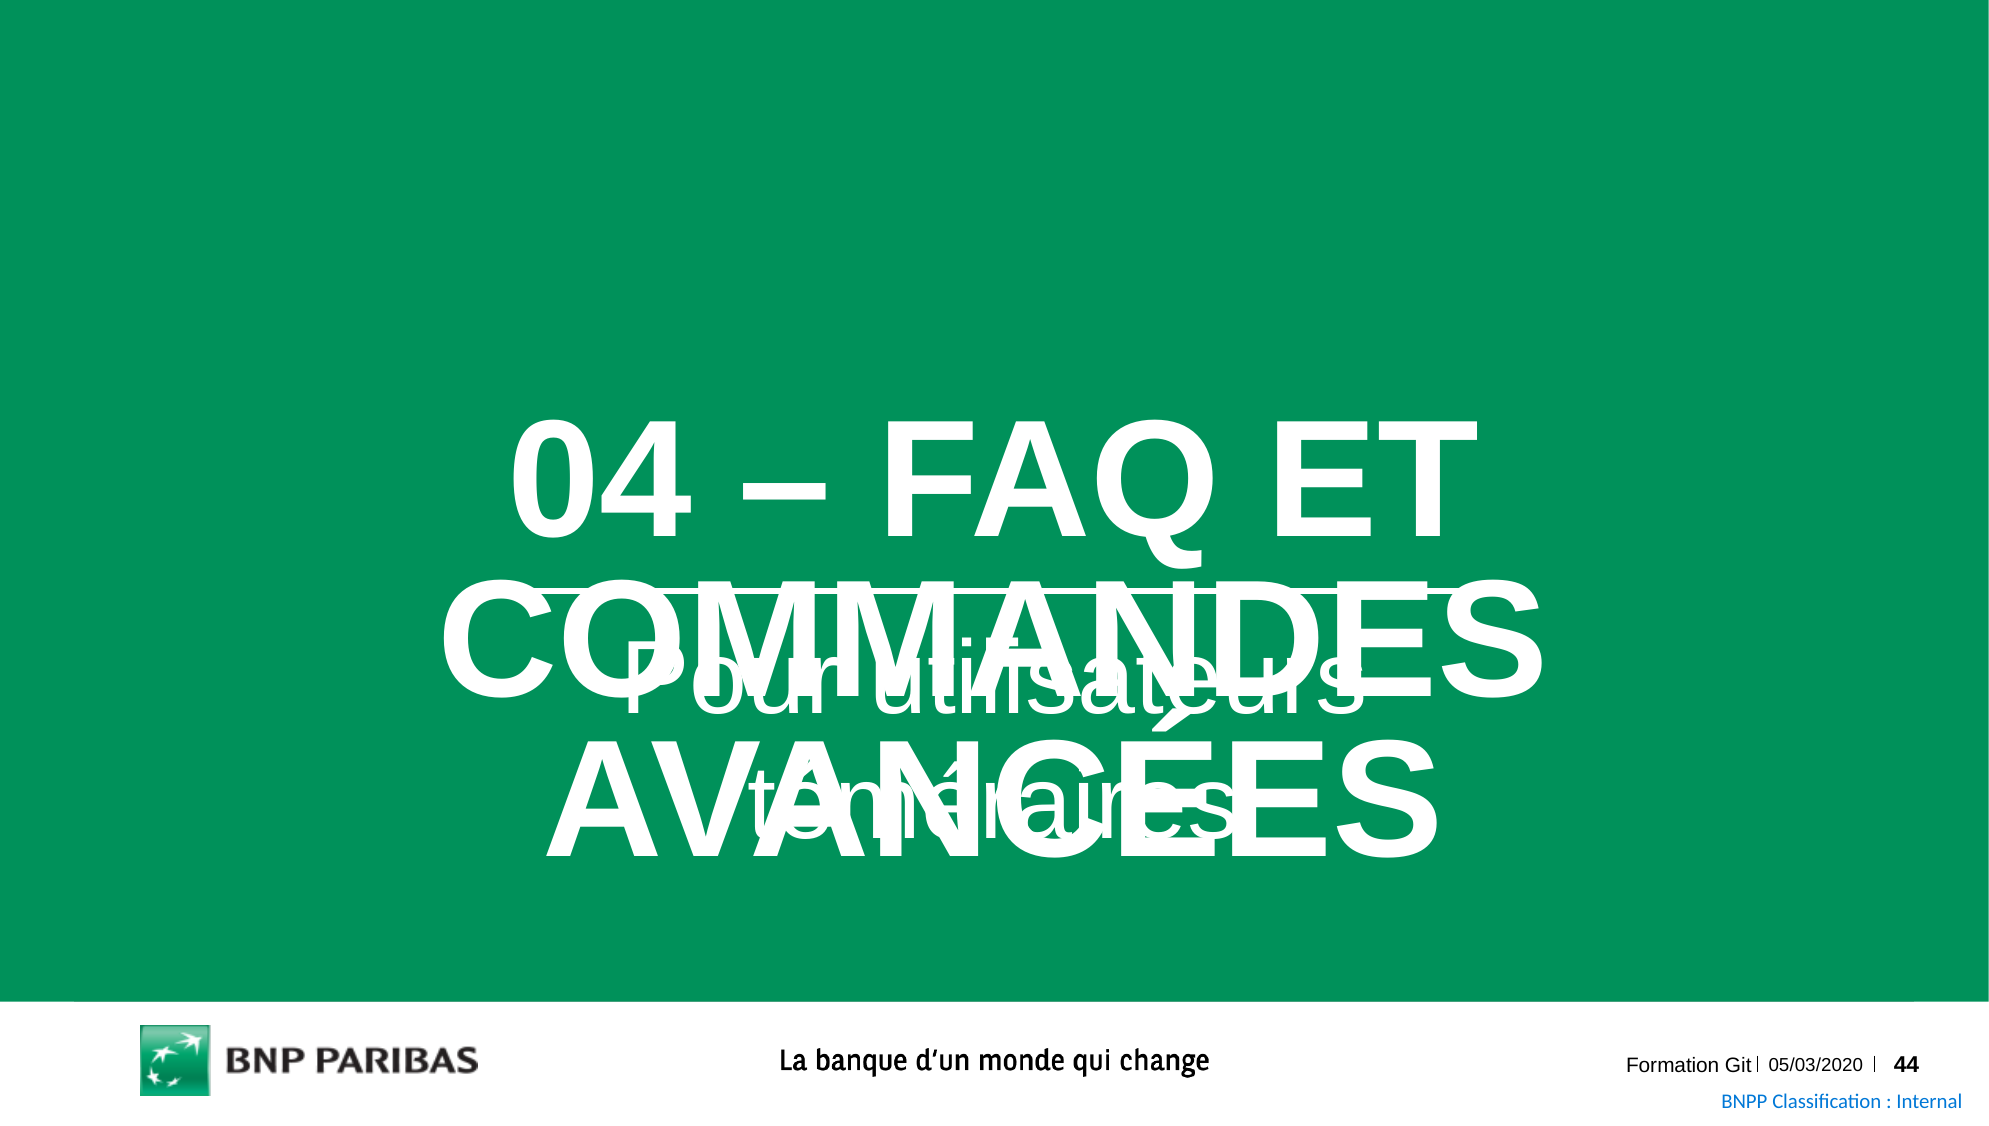

04 – FAQ et Commandes avancées
Pour utilisateurs téméraires
Formation Git
05/03/2020
44